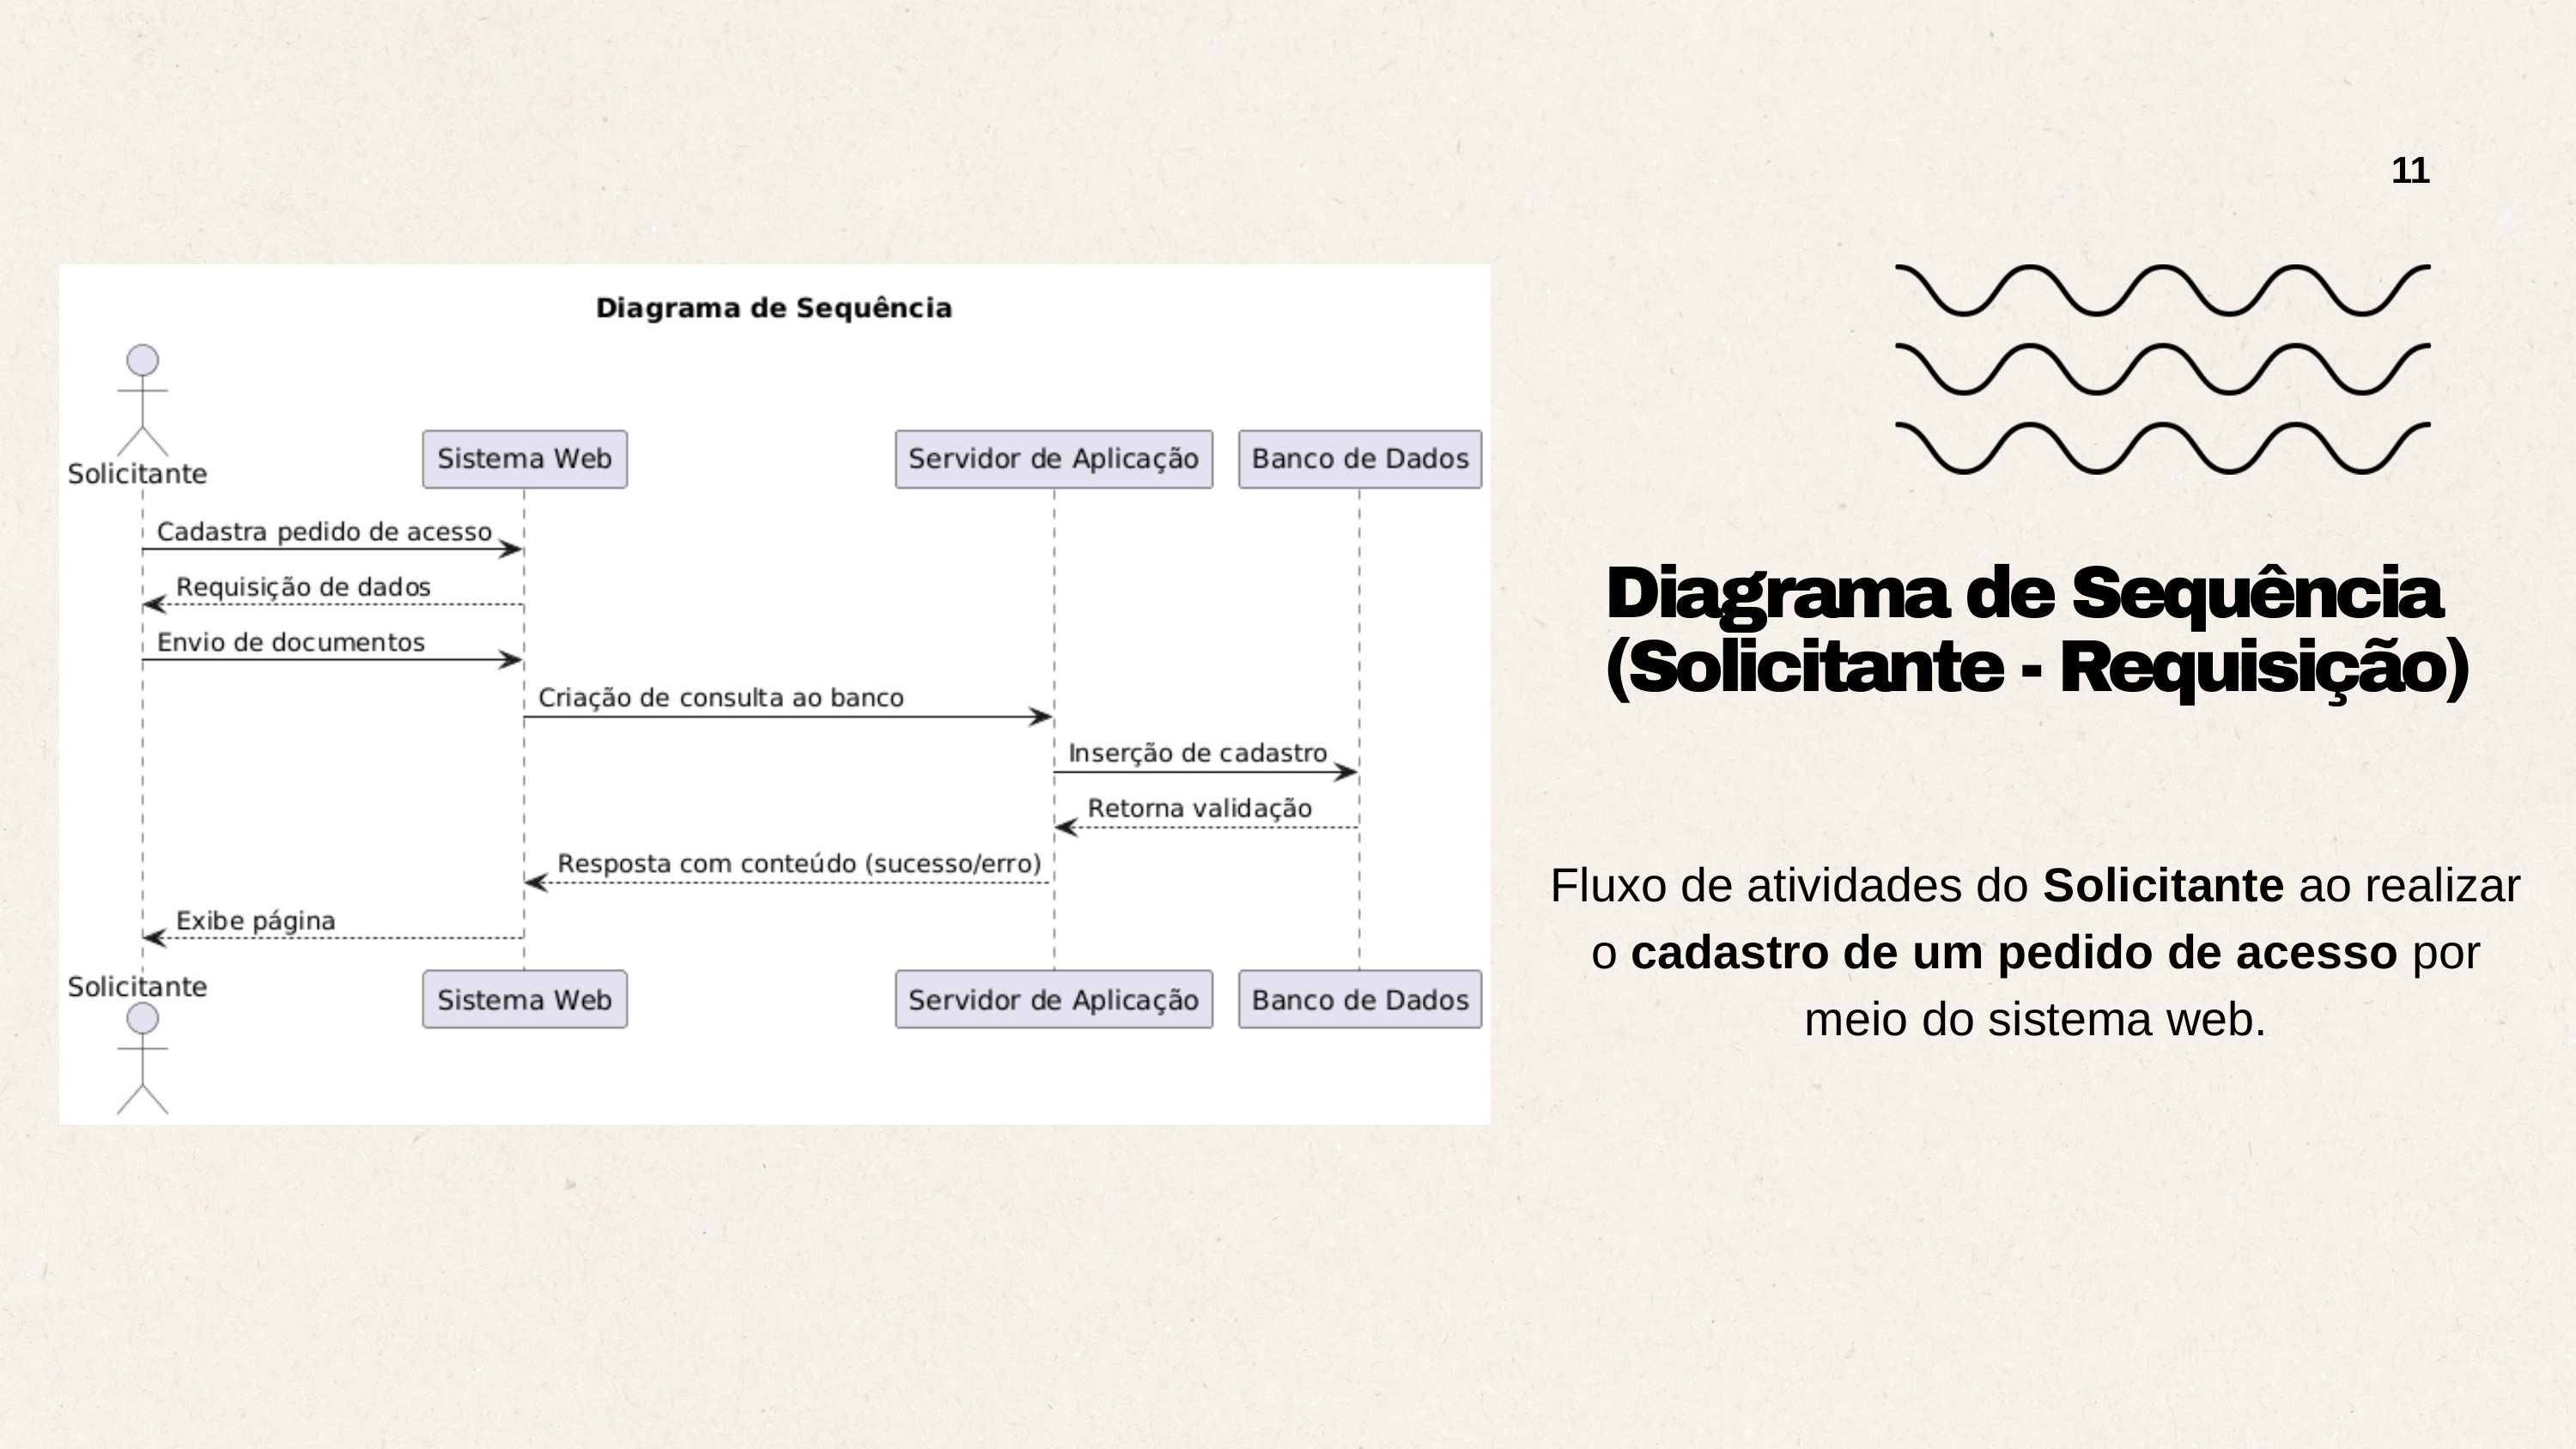

11

Diagrama de Sequência
(Solicitante - Requisição)

Fluxo de atividades do Solicitante ao realizar o cadastro de um pedido de acesso por meio do sistema web.